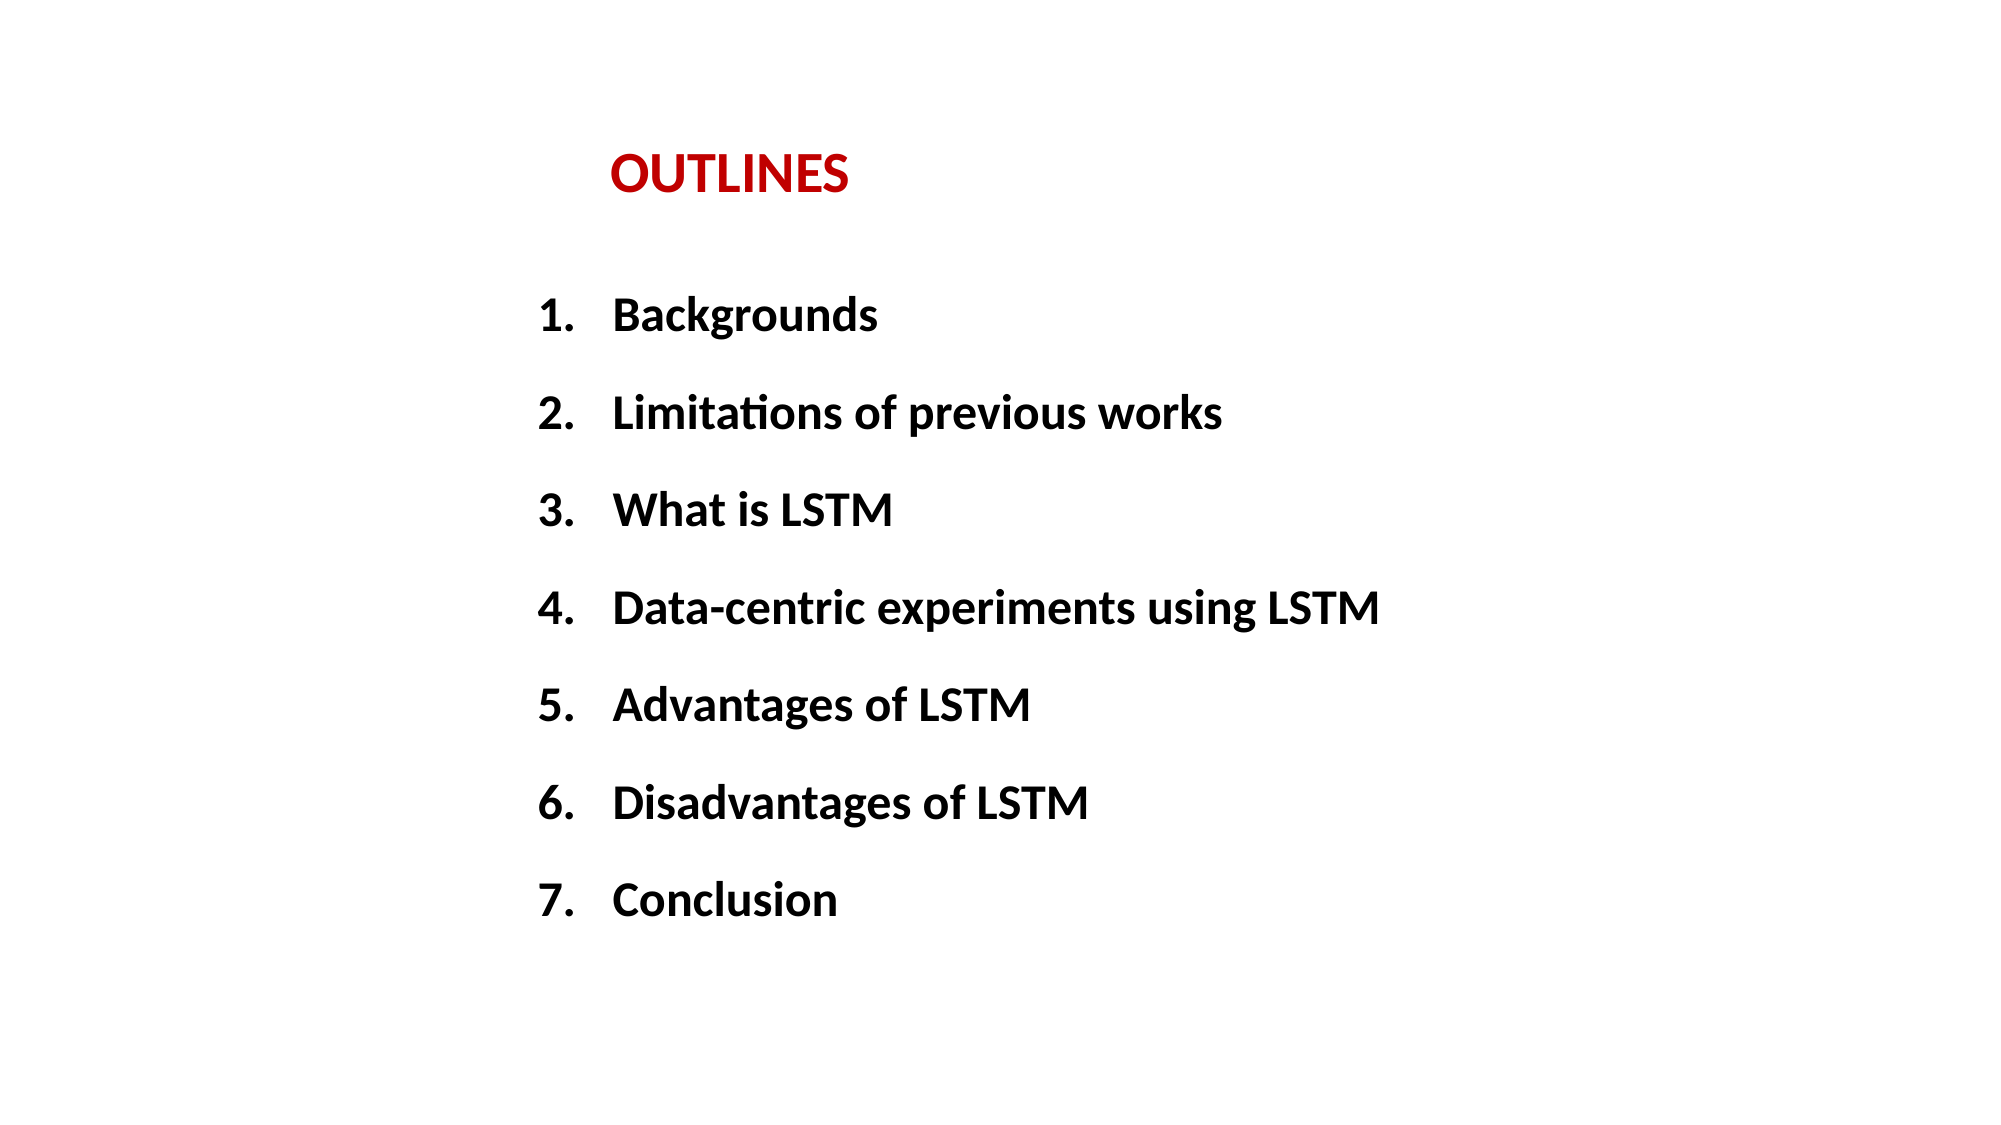

OUTLINES
Backgrounds
Limitations of previous works
What is LSTM
Data-centric experiments using LSTM
Advantages of LSTM
Disadvantages of LSTM
Conclusion